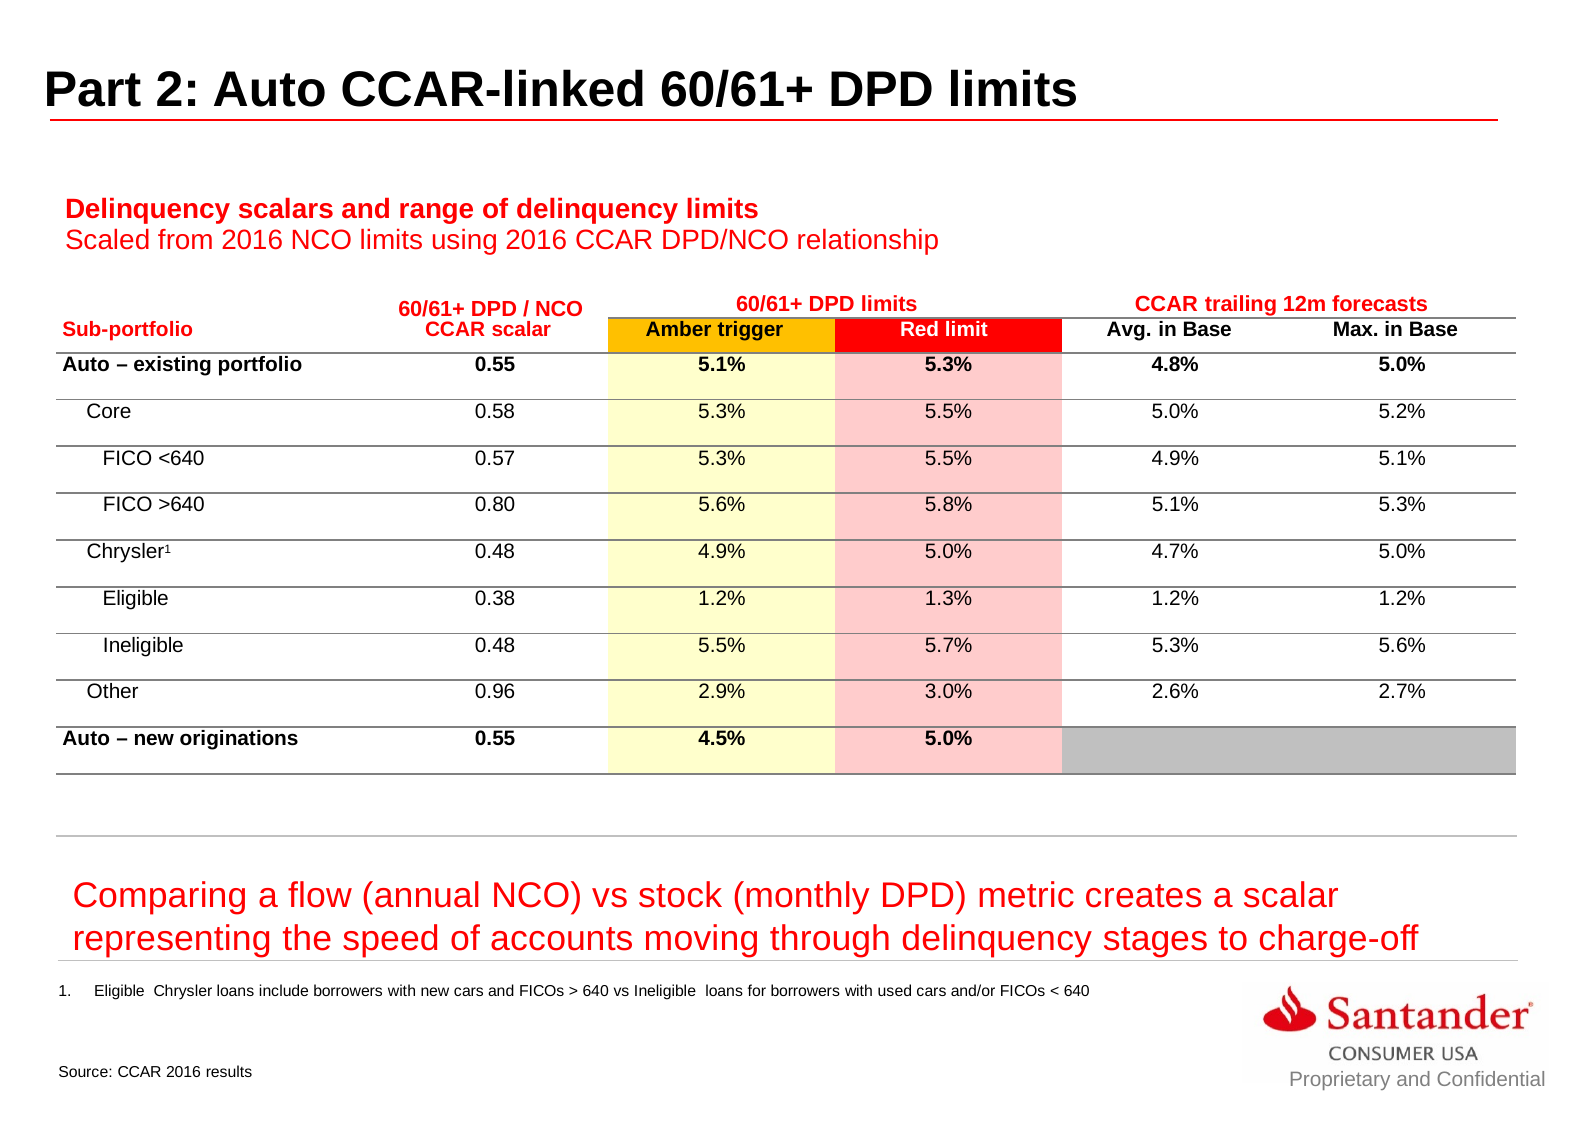

Part 2: Auto CCAR-linked 60/61+ DPD limits
Delinquency scalars and range of delinquency limits
Scaled from 2016 NCO limits using 2016 CCAR DPD/NCO relationship
CCAR trailing 12m forecasts
60/61+ DPD limits
60/61+ DPD / NCO
| Sub-portfolio | CCAR scalar | Amber trigger | Red limit | Avg. in Base | Max. in Base |
| --- | --- | --- | --- | --- | --- |
| Auto – existing portfolio | 0.55 | 5.1% | 5.3% | 4.8% | 5.0% |
| Core | 0.58 | 5.3% | 5.5% | 5.0% | 5.2% |
| FICO <640 | 0.57 | 5.3% | 5.5% | 4.9% | 5.1% |
| FICO >640 | 0.80 | 5.6% | 5.8% | 5.1% | 5.3% |
| Chrysler1 | 0.48 | 4.9% | 5.0% | 4.7% | 5.0% |
| Eligible | 0.38 | 1.2% | 1.3% | 1.2% | 1.2% |
| Ineligible | 0.48 | 5.5% | 5.7% | 5.3% | 5.6% |
| Other | 0.96 | 2.9% | 3.0% | 2.6% | 2.7% |
| Auto – new originations | 0.55 | 4.5% | 5.0% |  |  |

Comparing a flow (annual NCO) vs stock (monthly DPD) metric creates a scalar representing the speed of accounts moving through delinquency stages to charge-off

Eligible  Chrysler loans include borrowers with new cars and FICOs > 640 vs Ineligible  loans for borrowers with used cars and/or FICOs < 640
Proprietary and Confidential
Source: CCAR 2016 results